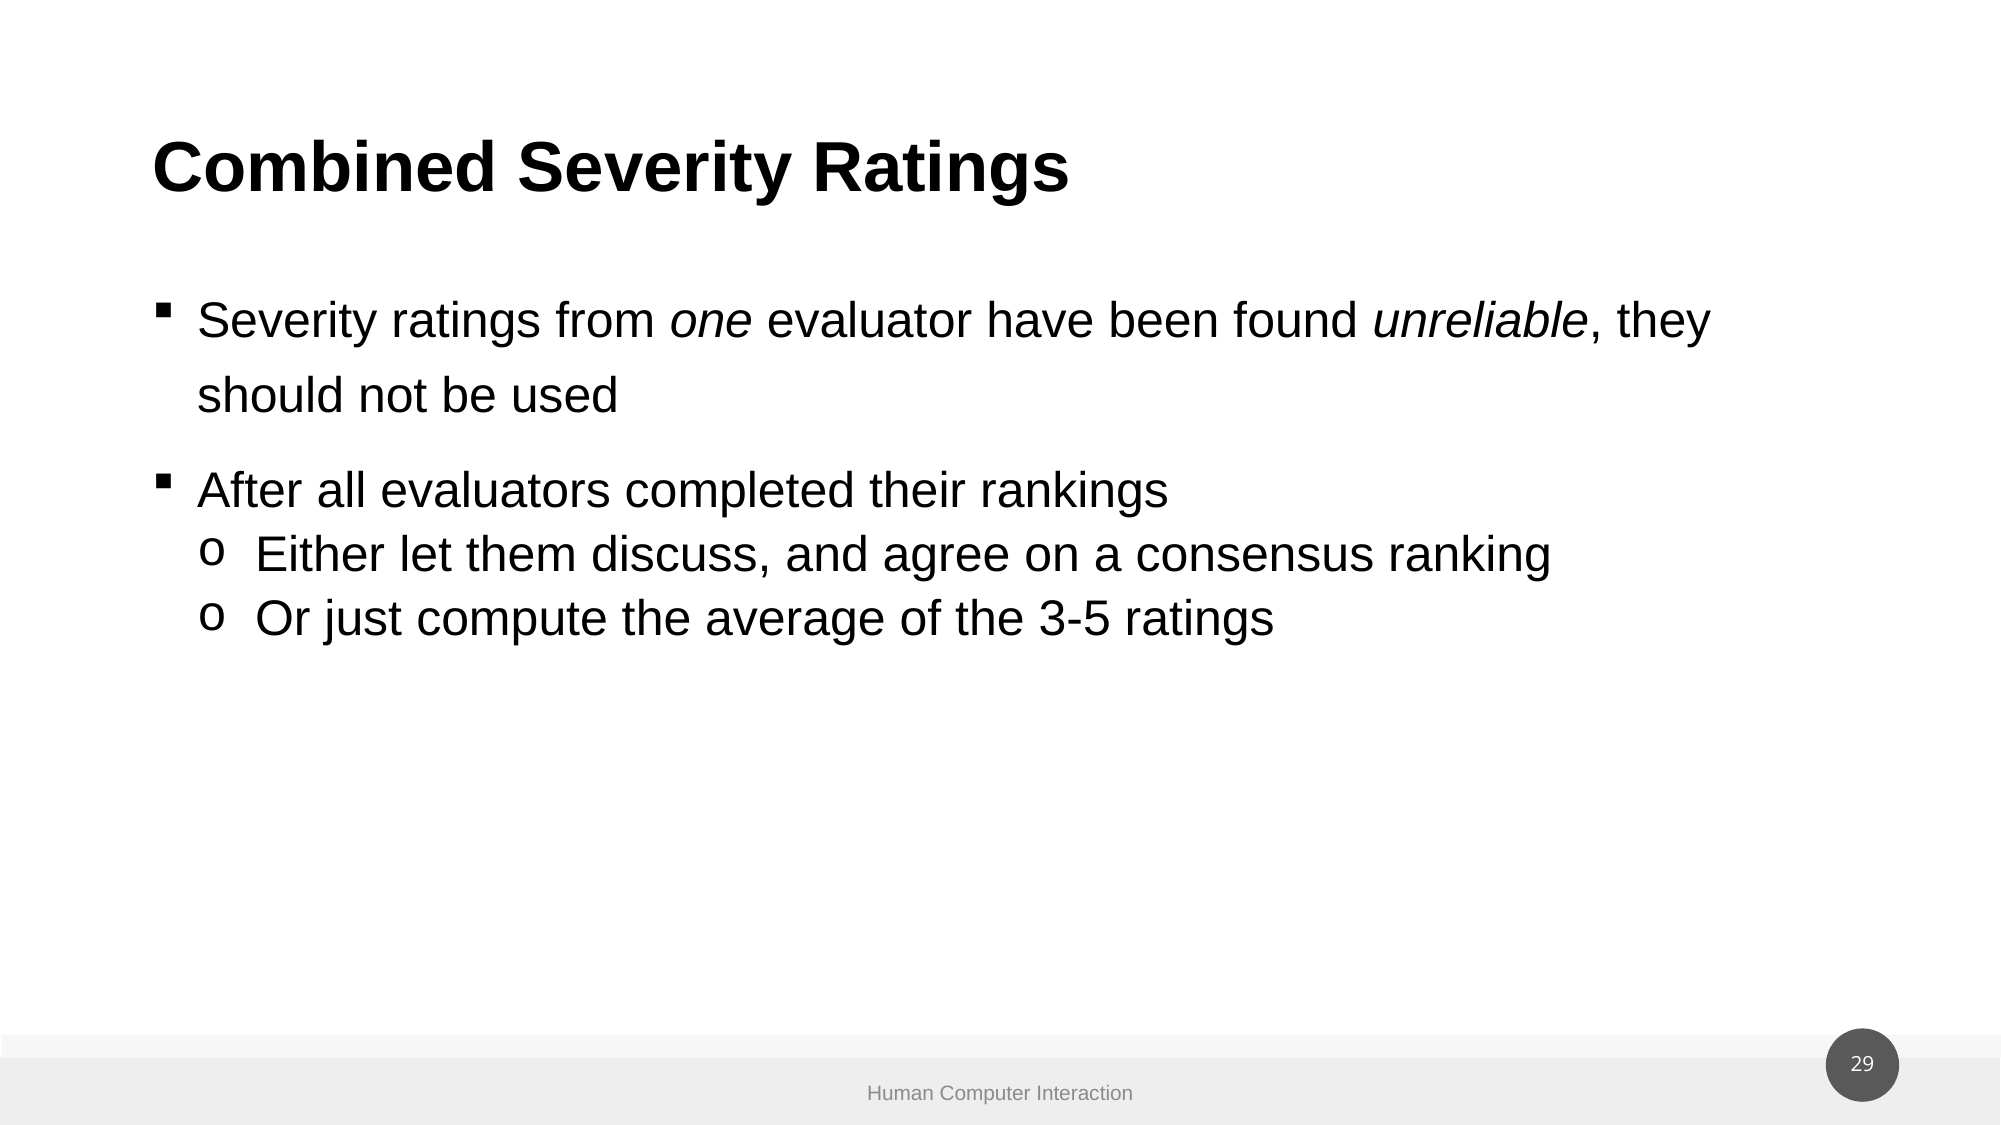

# Combined Severity Ratings
Severity ratings from one evaluator have been found unreliable, they should not be used
After all evaluators completed their rankings
Either let them discuss, and agree on a consensus ranking
Or just compute the average of the 3-5 ratings
Human Computer Interaction